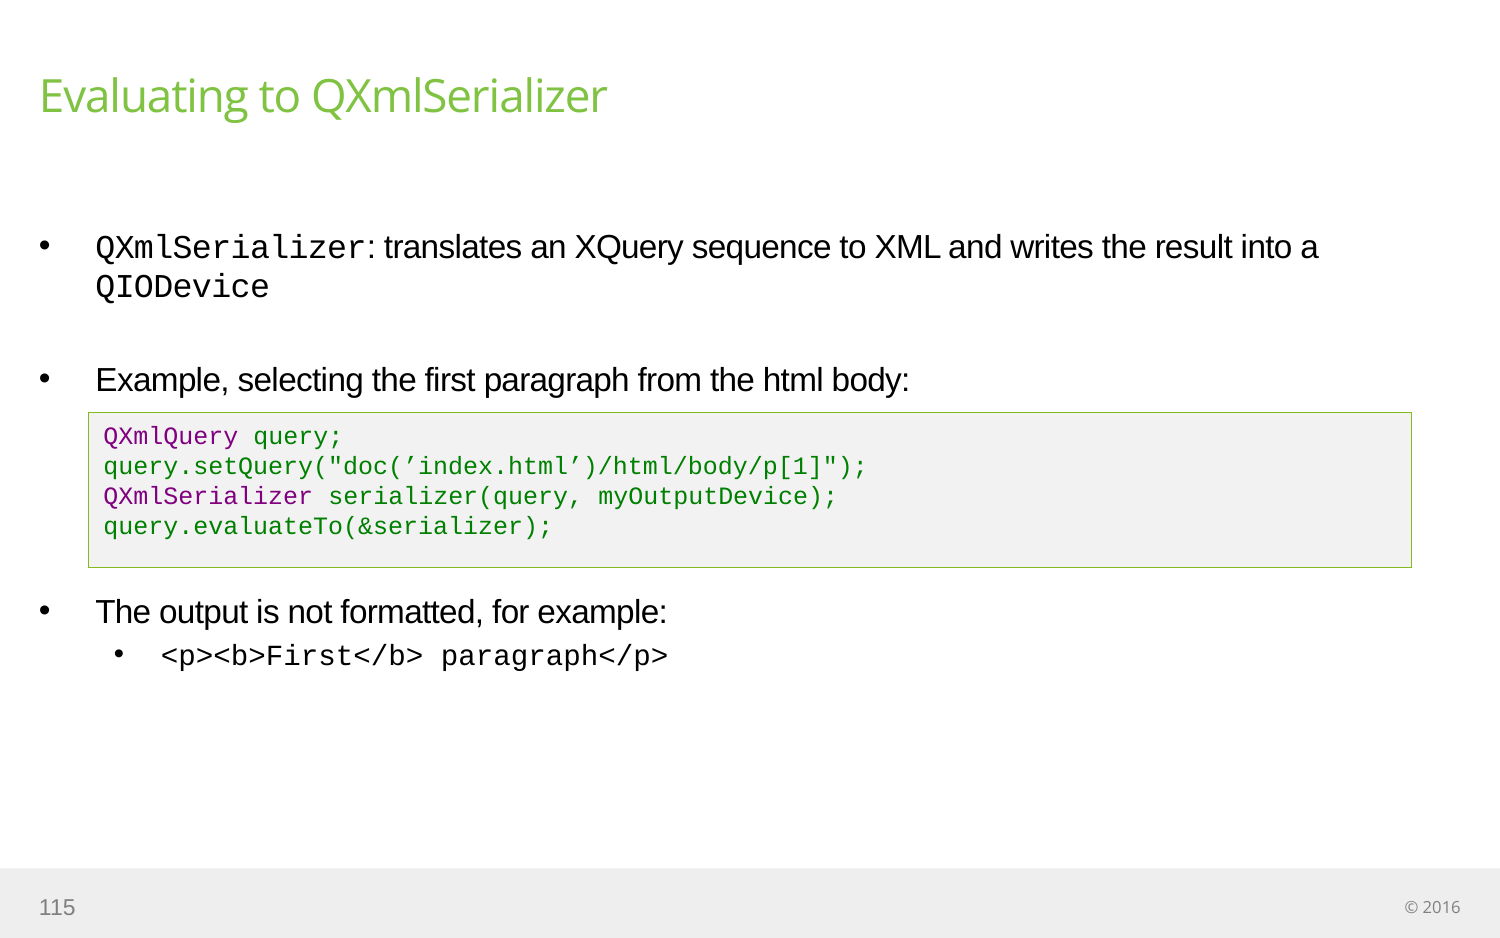

# Evaluating to QXmlSerializer
QXmlSerializer: translates an XQuery sequence to XML and writes the result into a QIODevice

Example, selecting the first paragraph from the html body:

The output is not formatted, for example:
<p><b>First</b> paragraph</p>

QXmlQuery query;
query.setQuery("doc(’index.html’)/html/body/p[1]");
QXmlSerializer serializer(query, myOutputDevice);
query.evaluateTo(&serializer);
115
© 2016